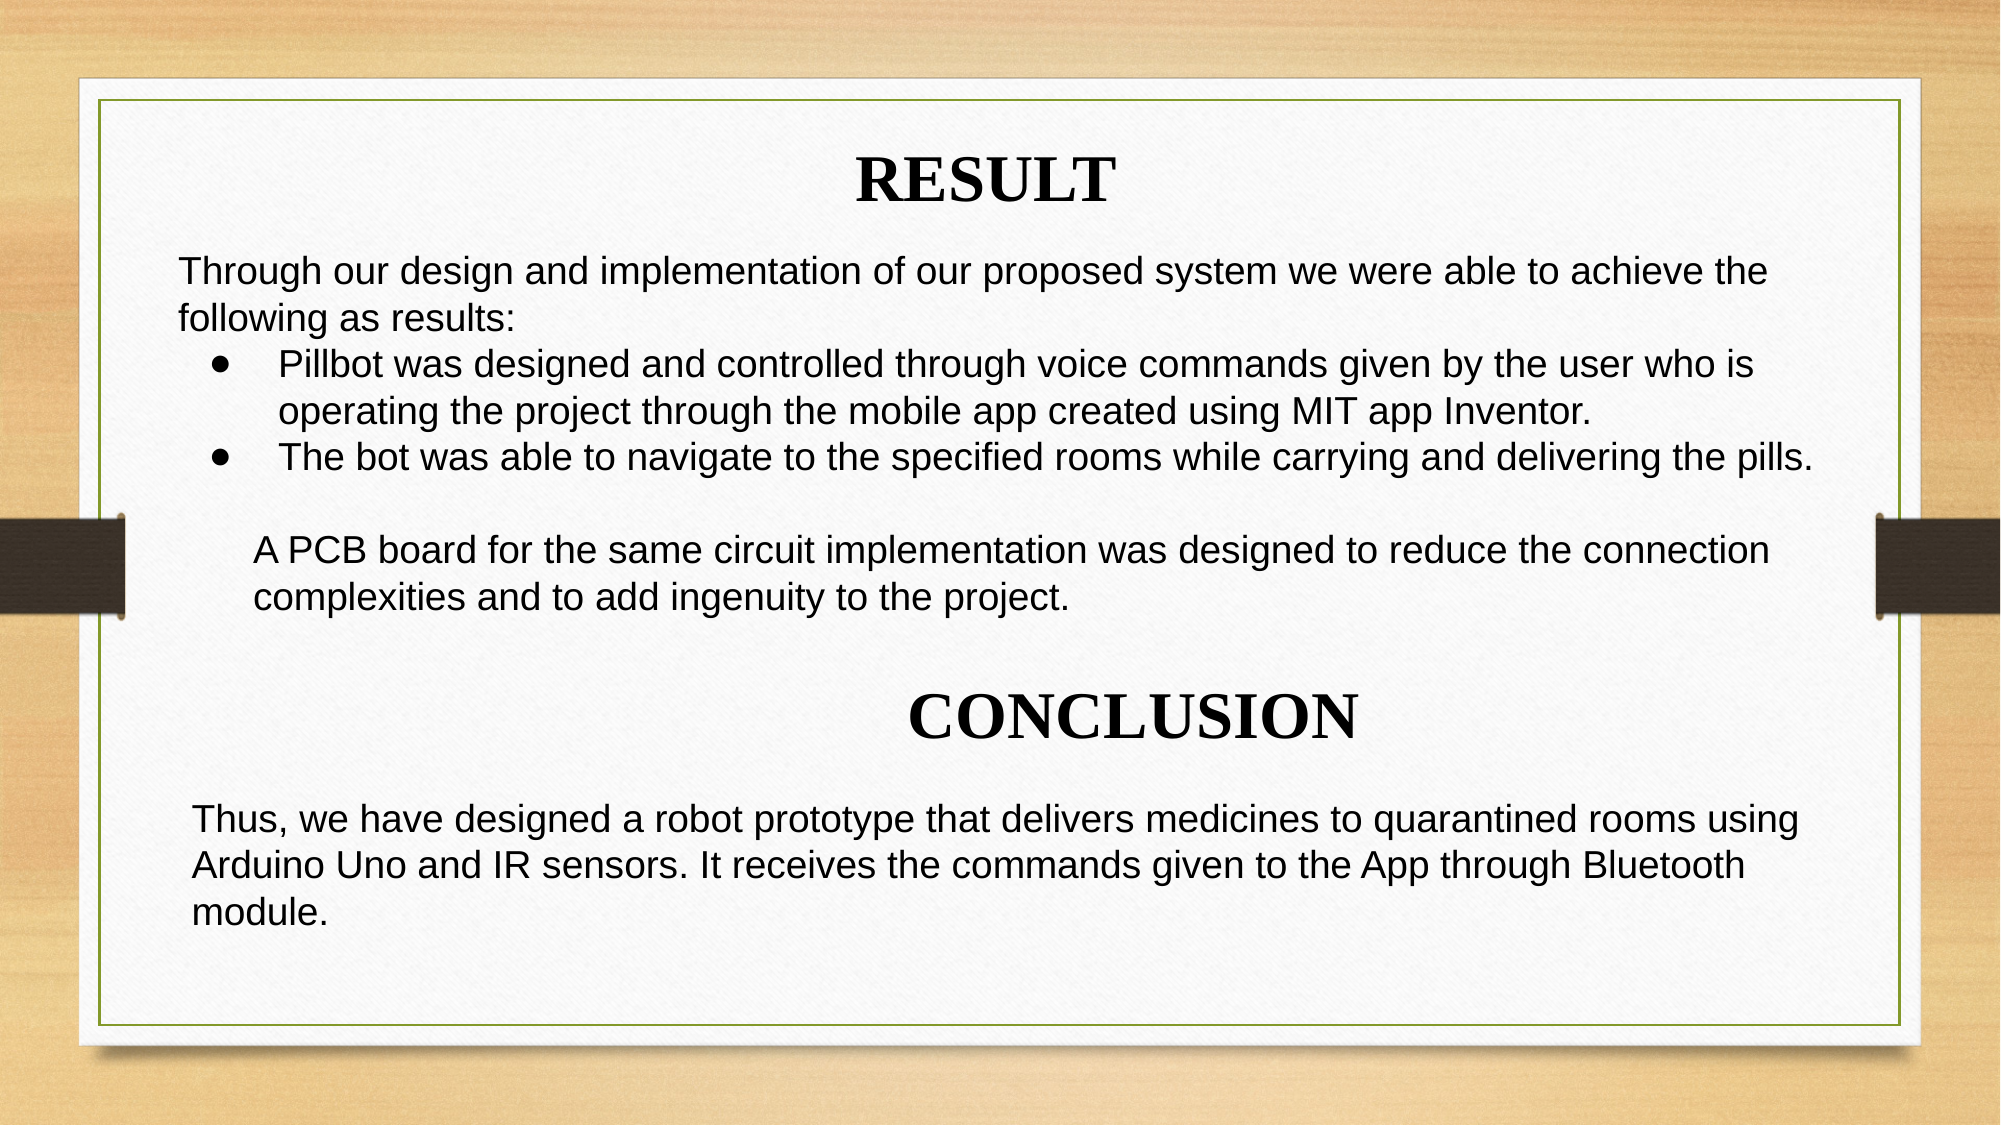

RESULT
Through our design and implementation of our proposed system we were able to achieve the following as results:
Pillbot was designed and controlled through voice commands given by the user who is operating the project through the mobile app created using MIT app Inventor.
The bot was able to navigate to the specified rooms while carrying and delivering the pills.

A PCB board for the same circuit implementation was designed to reduce the connection
complexities and to add ingenuity to the project.
CONCLUSION
Thus, we have designed a robot prototype that delivers medicines to quarantined rooms using Arduino Uno and IR sensors. It receives the commands given to the App through Bluetooth module.